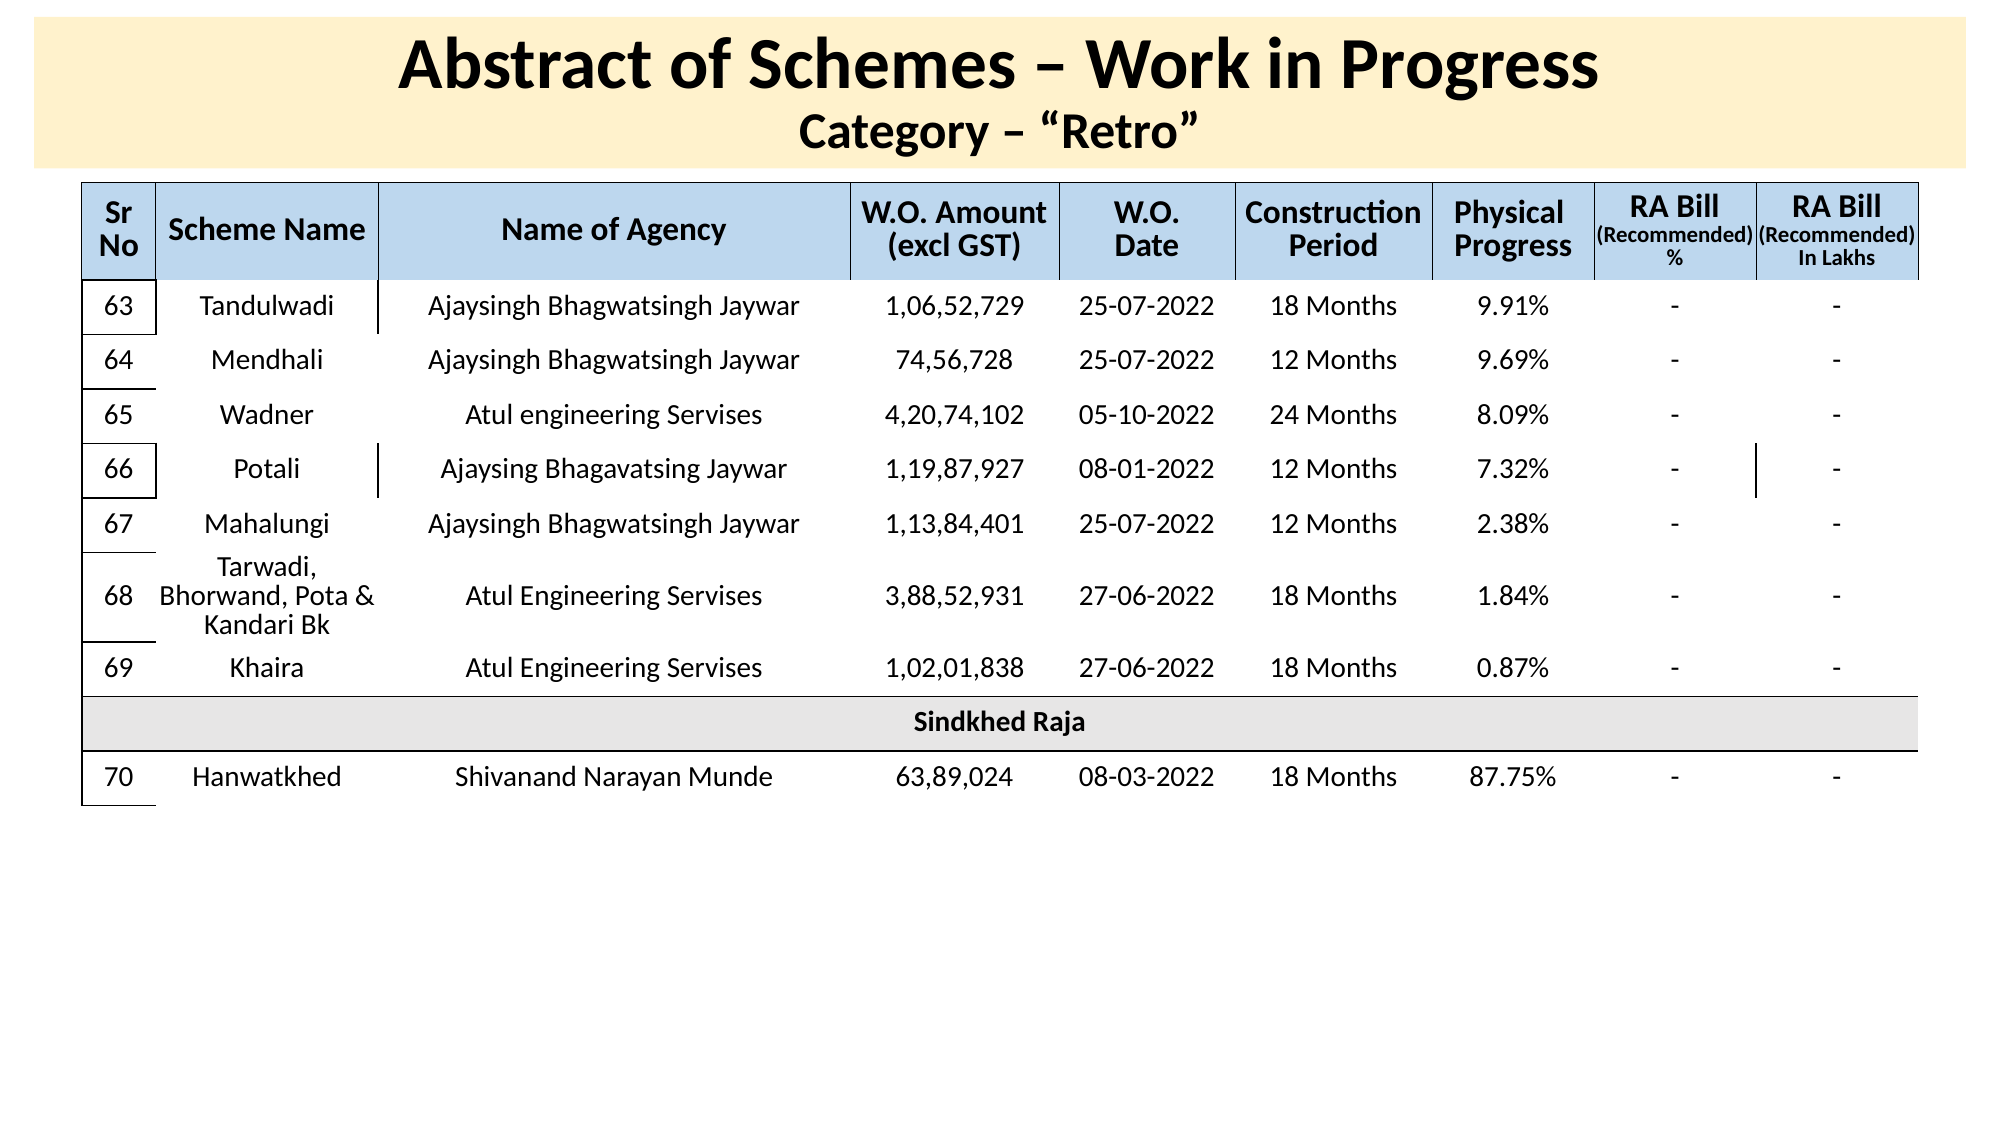

# Abstract of Schemes – Work in Progress Category – “Retro”
| Sr No | Scheme Name | Name of Agency | W.O. Amount (excl GST) | W.O. Date | Construction Period | Physical Progress | RA Bill (Recommended) % | RA Bill (Recommended) In Lakhs |
| --- | --- | --- | --- | --- | --- | --- | --- | --- |
| 63 | Tandulwadi | Ajaysingh Bhagwatsingh Jaywar | 1,06,52,729 | 25-07-2022 | 18 Months | 9.91% | - | - |
| --- | --- | --- | --- | --- | --- | --- | --- | --- |
| 64 | Mendhali | Ajaysingh Bhagwatsingh Jaywar | 74,56,728 | 25-07-2022 | 12 Months | 9.69% | - | - |
| 65 | Wadner | Atul engineering Servises | 4,20,74,102 | 05-10-2022 | 24 Months | 8.09% | - | - |
| 66 | Potali | Ajaysing Bhagavatsing Jaywar | 1,19,87,927 | 08-01-2022 | 12 Months | 7.32% | - | - |
| 67 | Mahalungi | Ajaysingh Bhagwatsingh Jaywar | 1,13,84,401 | 25-07-2022 | 12 Months | 2.38% | - | - |
| 68 | Tarwadi, Bhorwand, Pota & Kandari Bk | Atul Engineering Servises | 3,88,52,931 | 27-06-2022 | 18 Months | 1.84% | - | - |
| 69 | Khaira | Atul Engineering Servises | 1,02,01,838 | 27-06-2022 | 18 Months | 0.87% | - | - |
| Sindkhed Raja | Sindkhed Raja |  |  |  |  |  |  |  |
| 70 | Hanwatkhed | Shivanand Narayan Munde | 63,89,024 | 08-03-2022 | 18 Months | 87.75% | - | - |